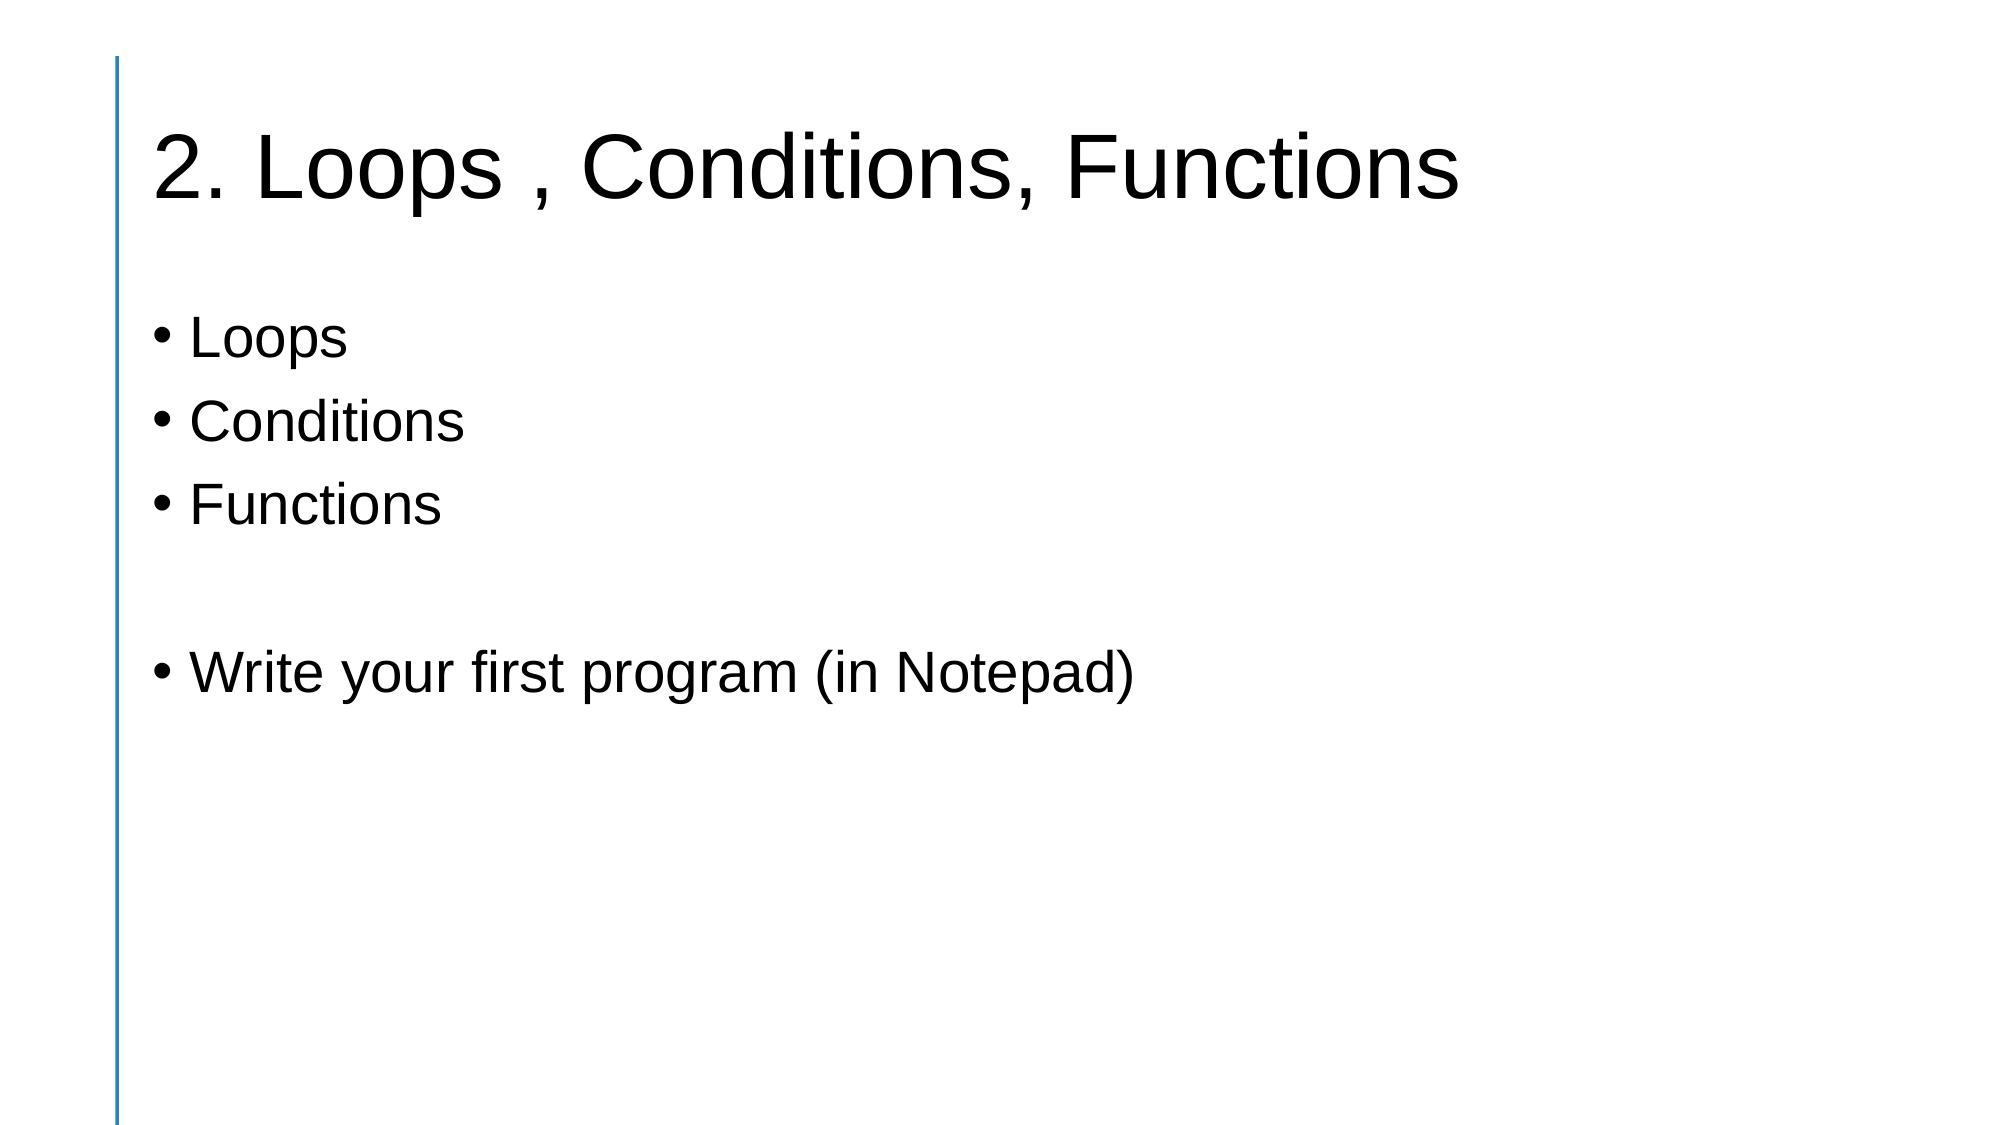

# 2. Loops , Conditions, Functions
Loops
Conditions
Functions

Write your first program (in Notepad)